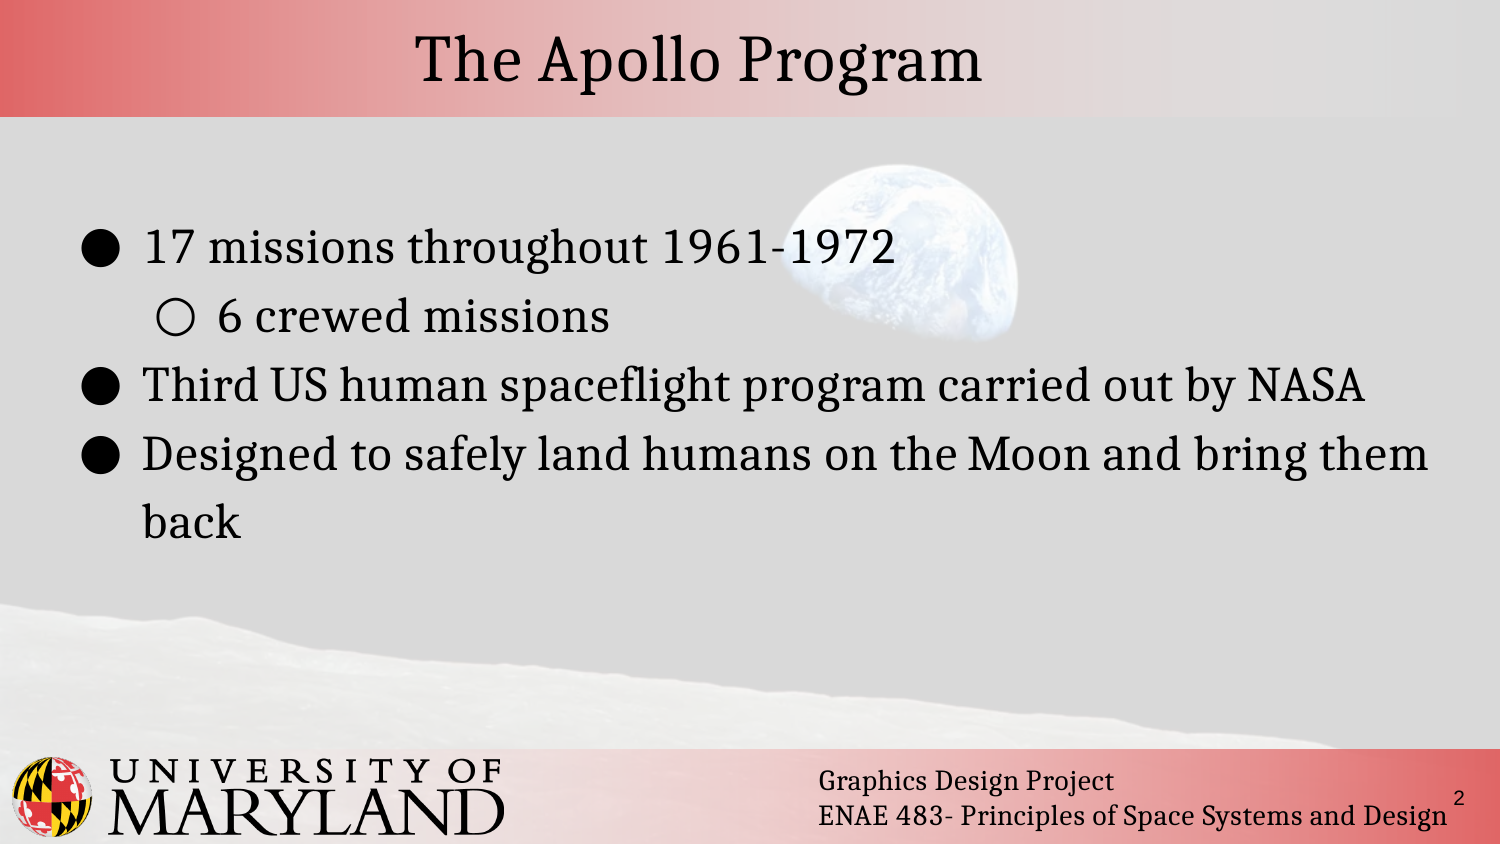

# The Apollo Program
17 missions throughout 1961-1972
6 crewed missions
Third US human spaceflight program carried out by NASA
Designed to safely land humans on the Moon and bring them back
2